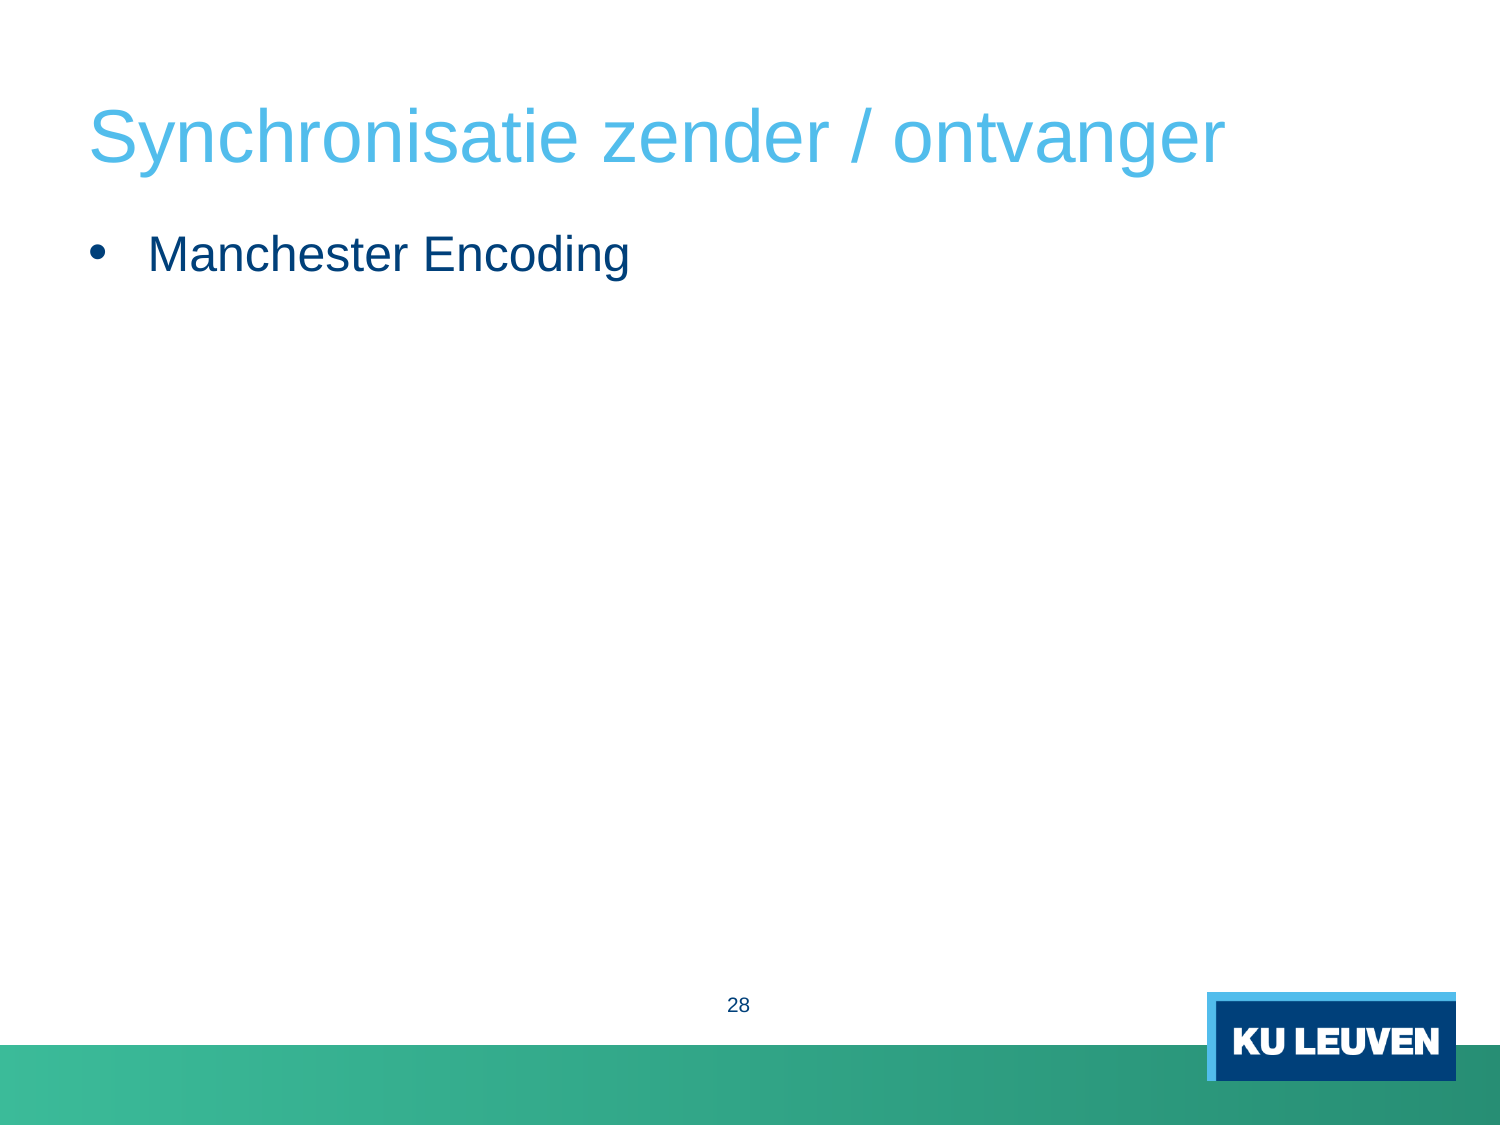

# Synchronisatie zender / ontvanger
Manchester Encoding
28